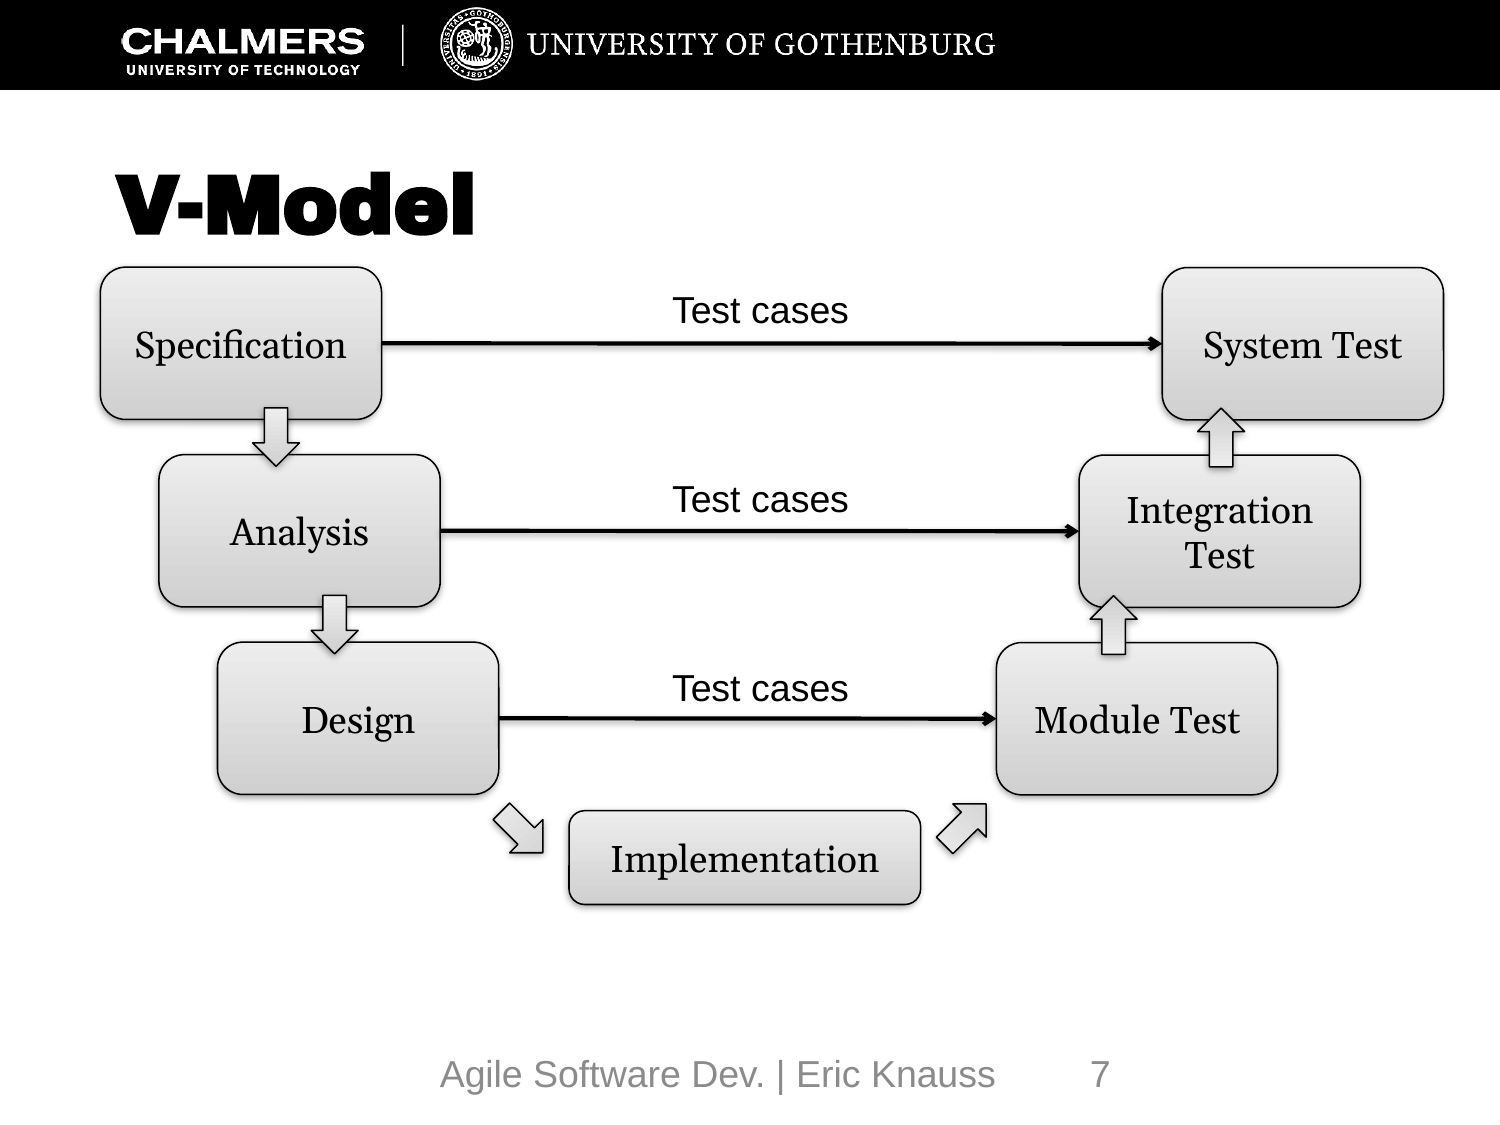

# V-Model
Specification
System Test
Test cases

Analysis
Integration Test
Test cases

Design
Module Test
Test cases

Implementation
Agile Software Dev. | Eric Knauss
7